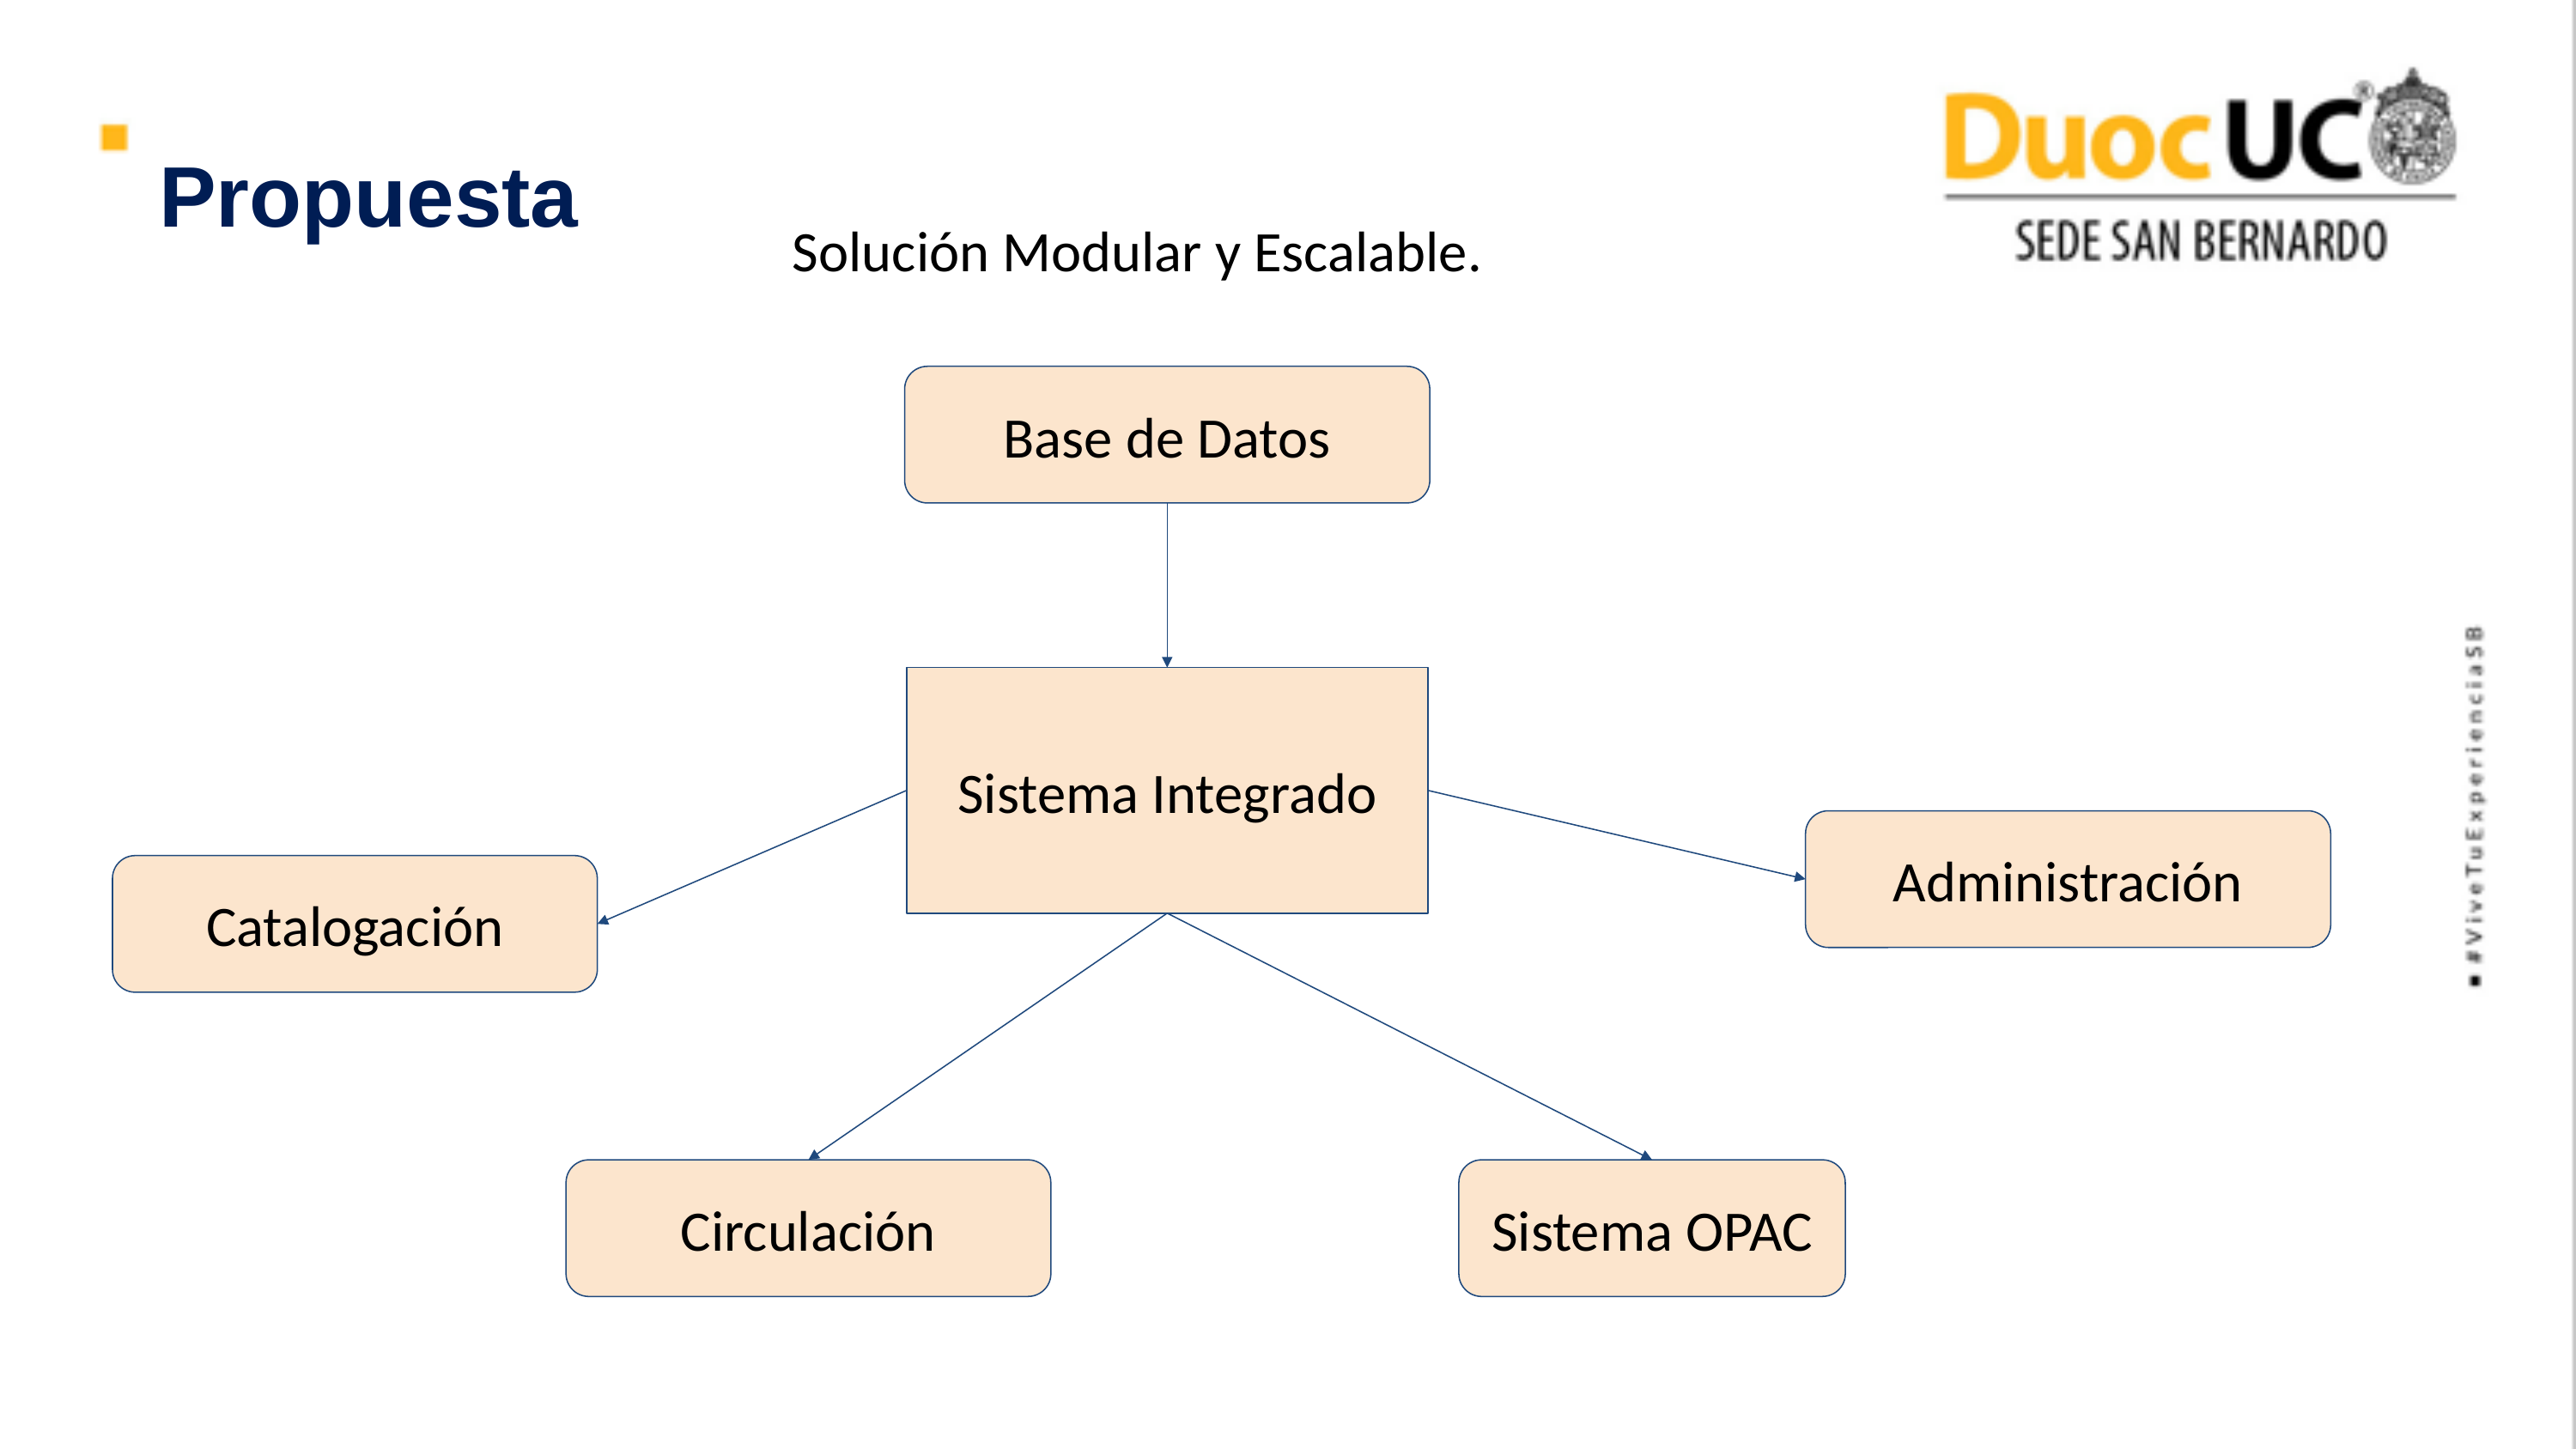

Propuesta
Solución Modular y Escalable.
Base de Datos
Sistema Integrado
Administración
Catalogación
Circulación
Sistema OPAC